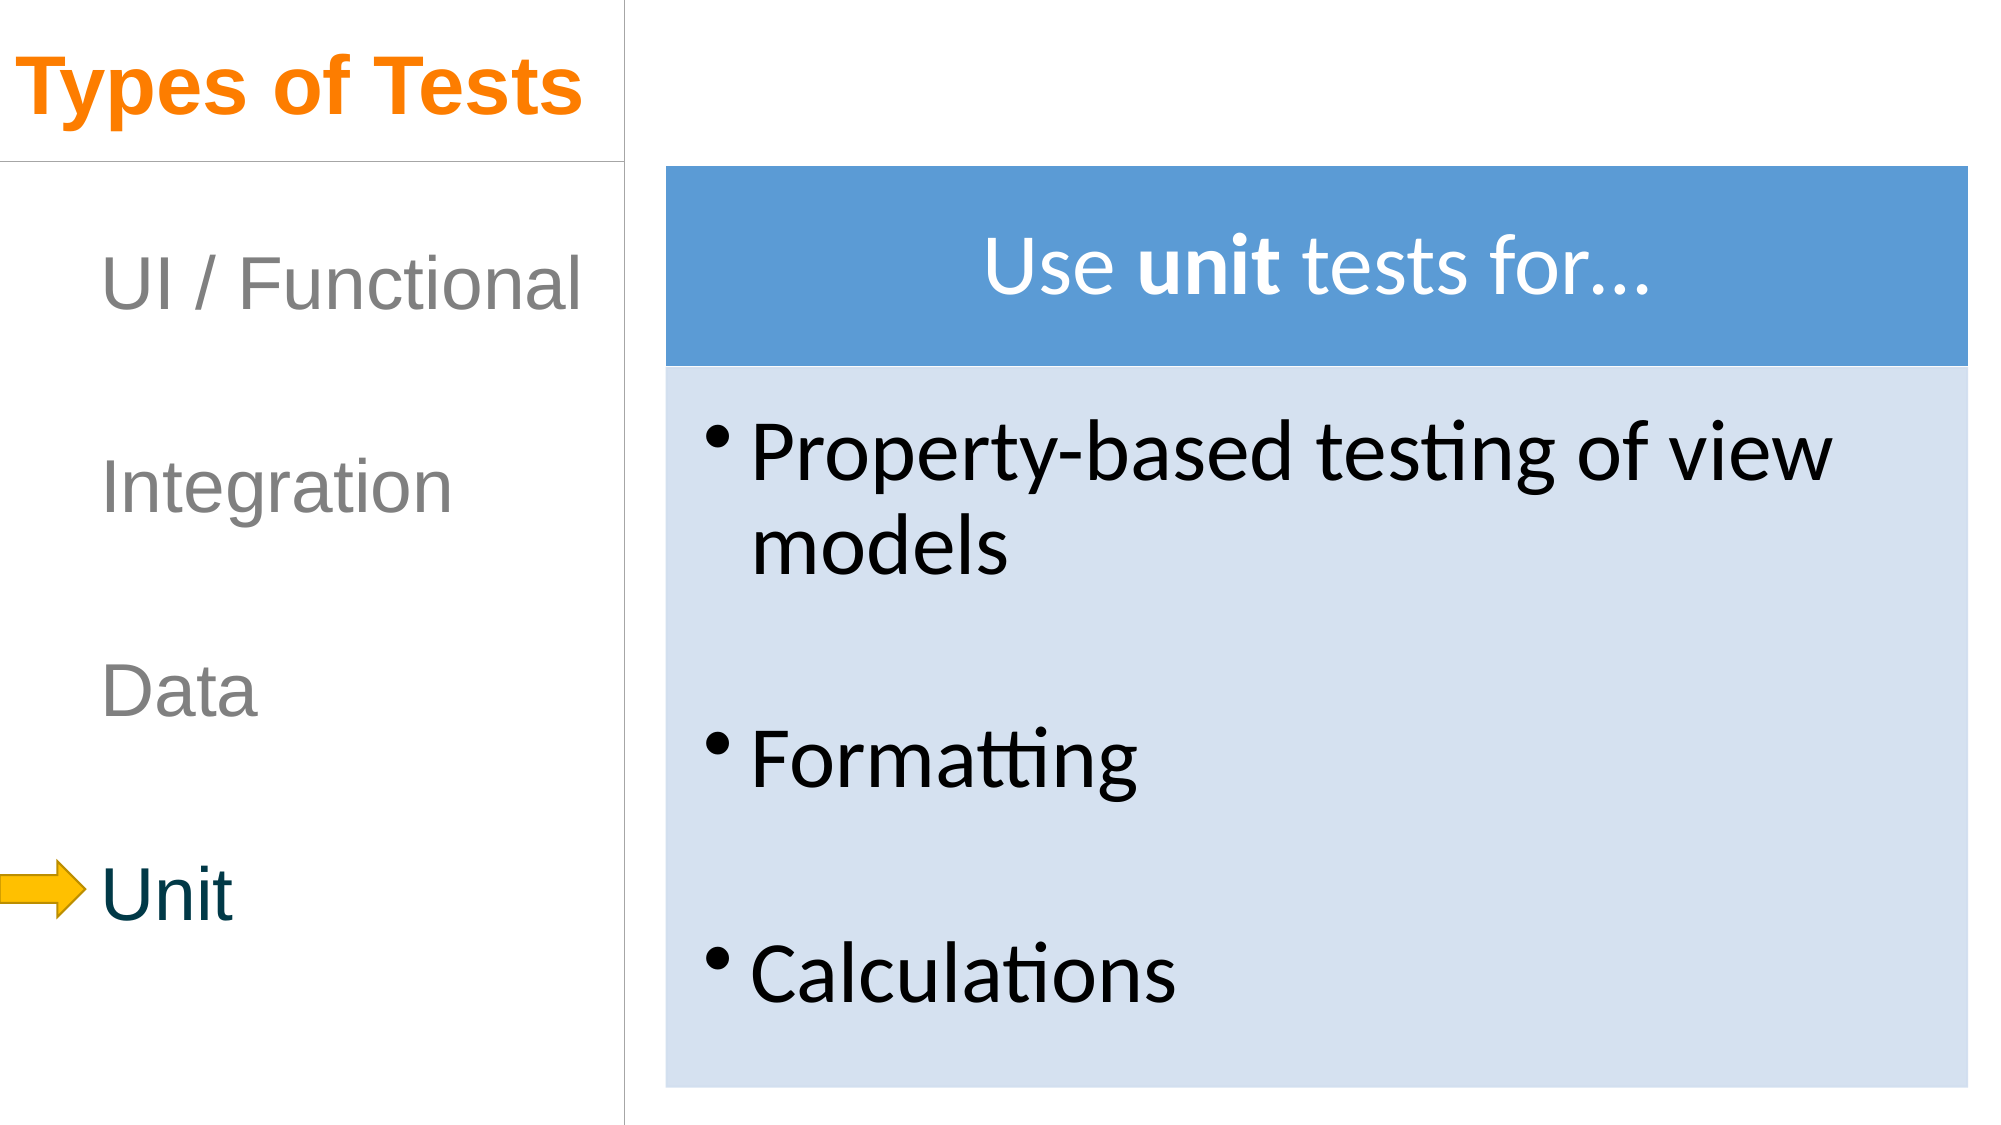

# Types of Tests
Use unit tests for…
Property-based testing of view models
Formatting

Calculations
UI / Functional

Integration

Data

Unit